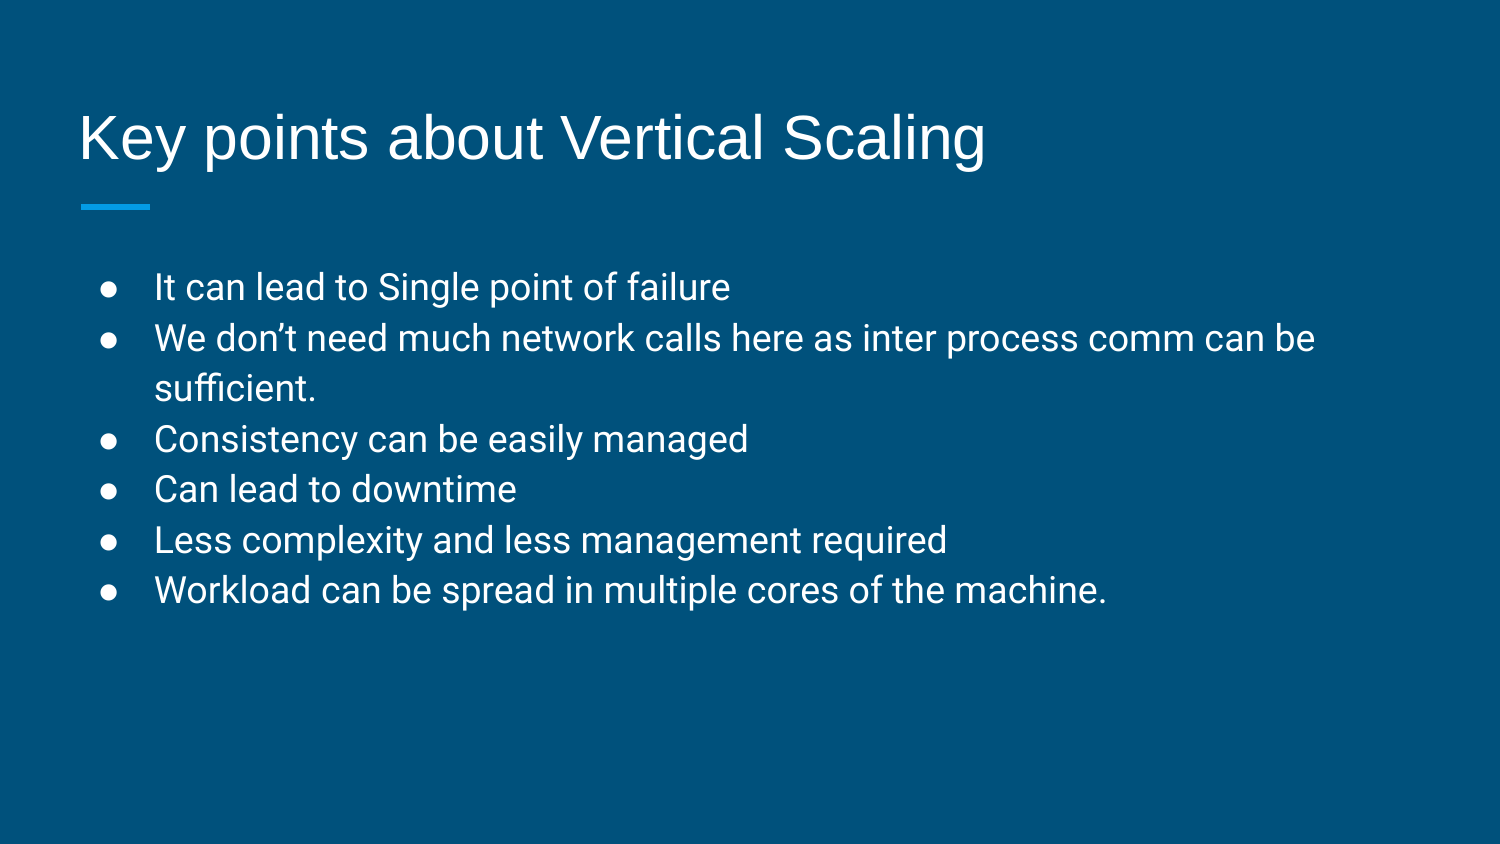

# Key points about Vertical Scaling
It can lead to Single point of failure
We don’t need much network calls here as inter process comm can be sufficient.
Consistency can be easily managed
Can lead to downtime
Less complexity and less management required
Workload can be spread in multiple cores of the machine.